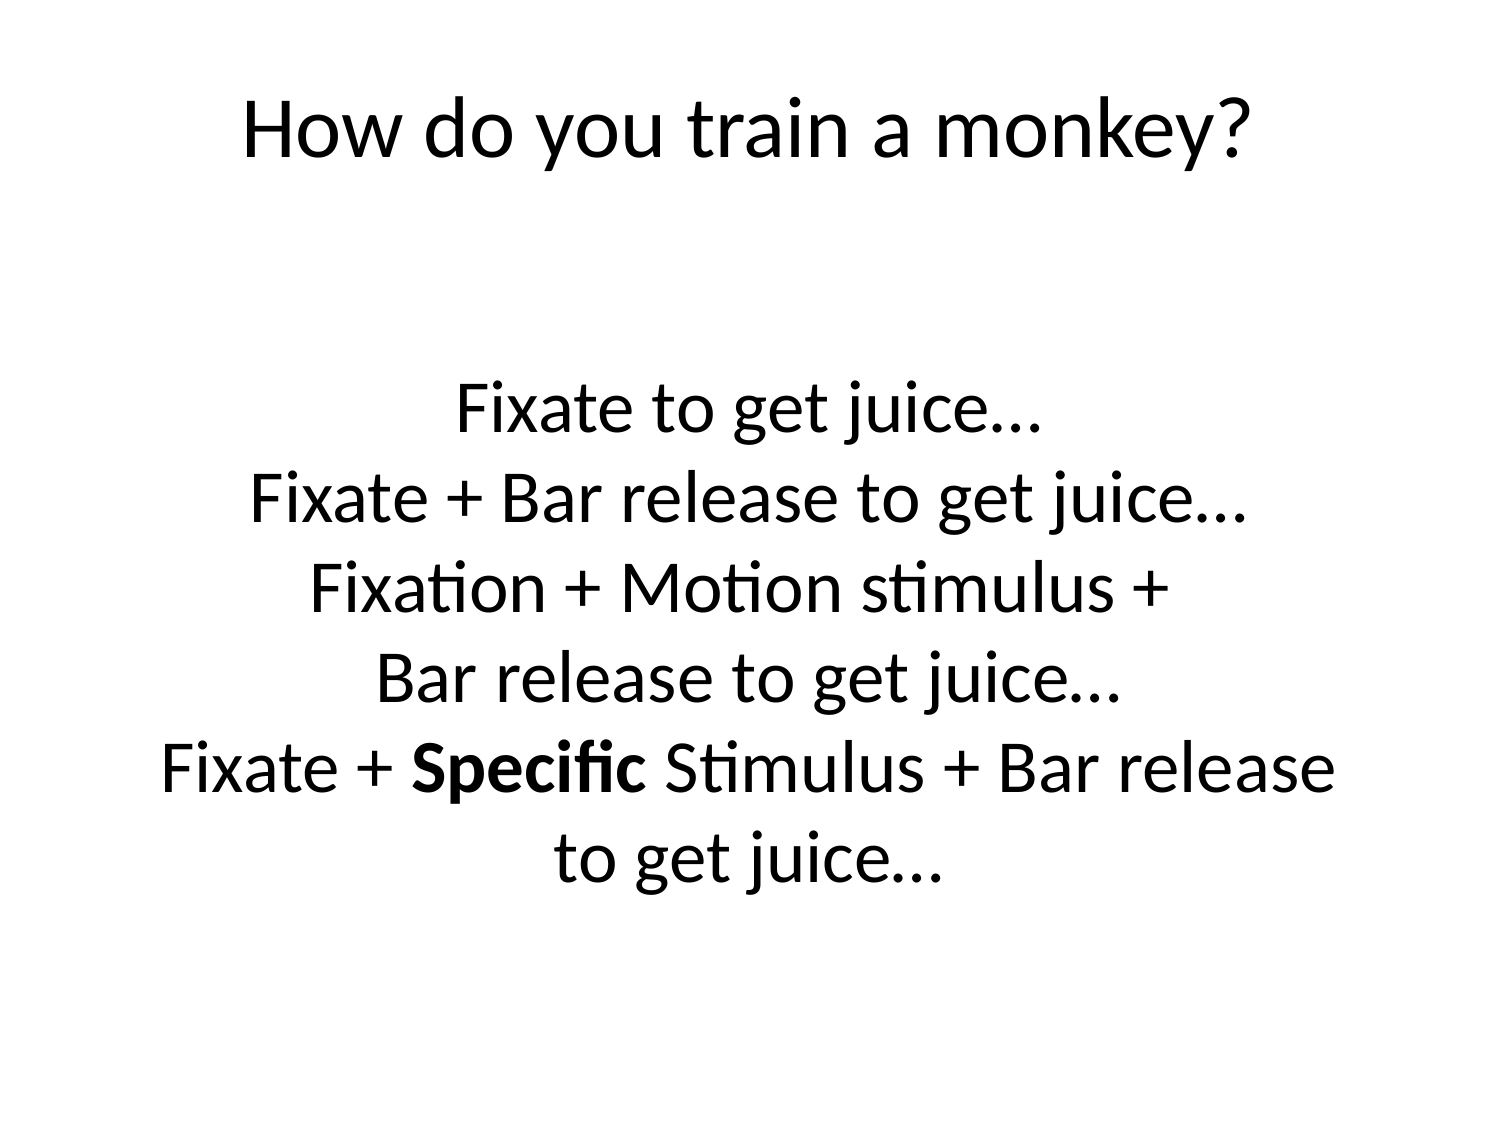

How do you train a monkey?
Fixate to get juice…
Fixate + Bar release to get juice…
Fixation + Motion stimulus +
Bar release to get juice…
Fixate + Specific Stimulus + Bar release
to get juice…